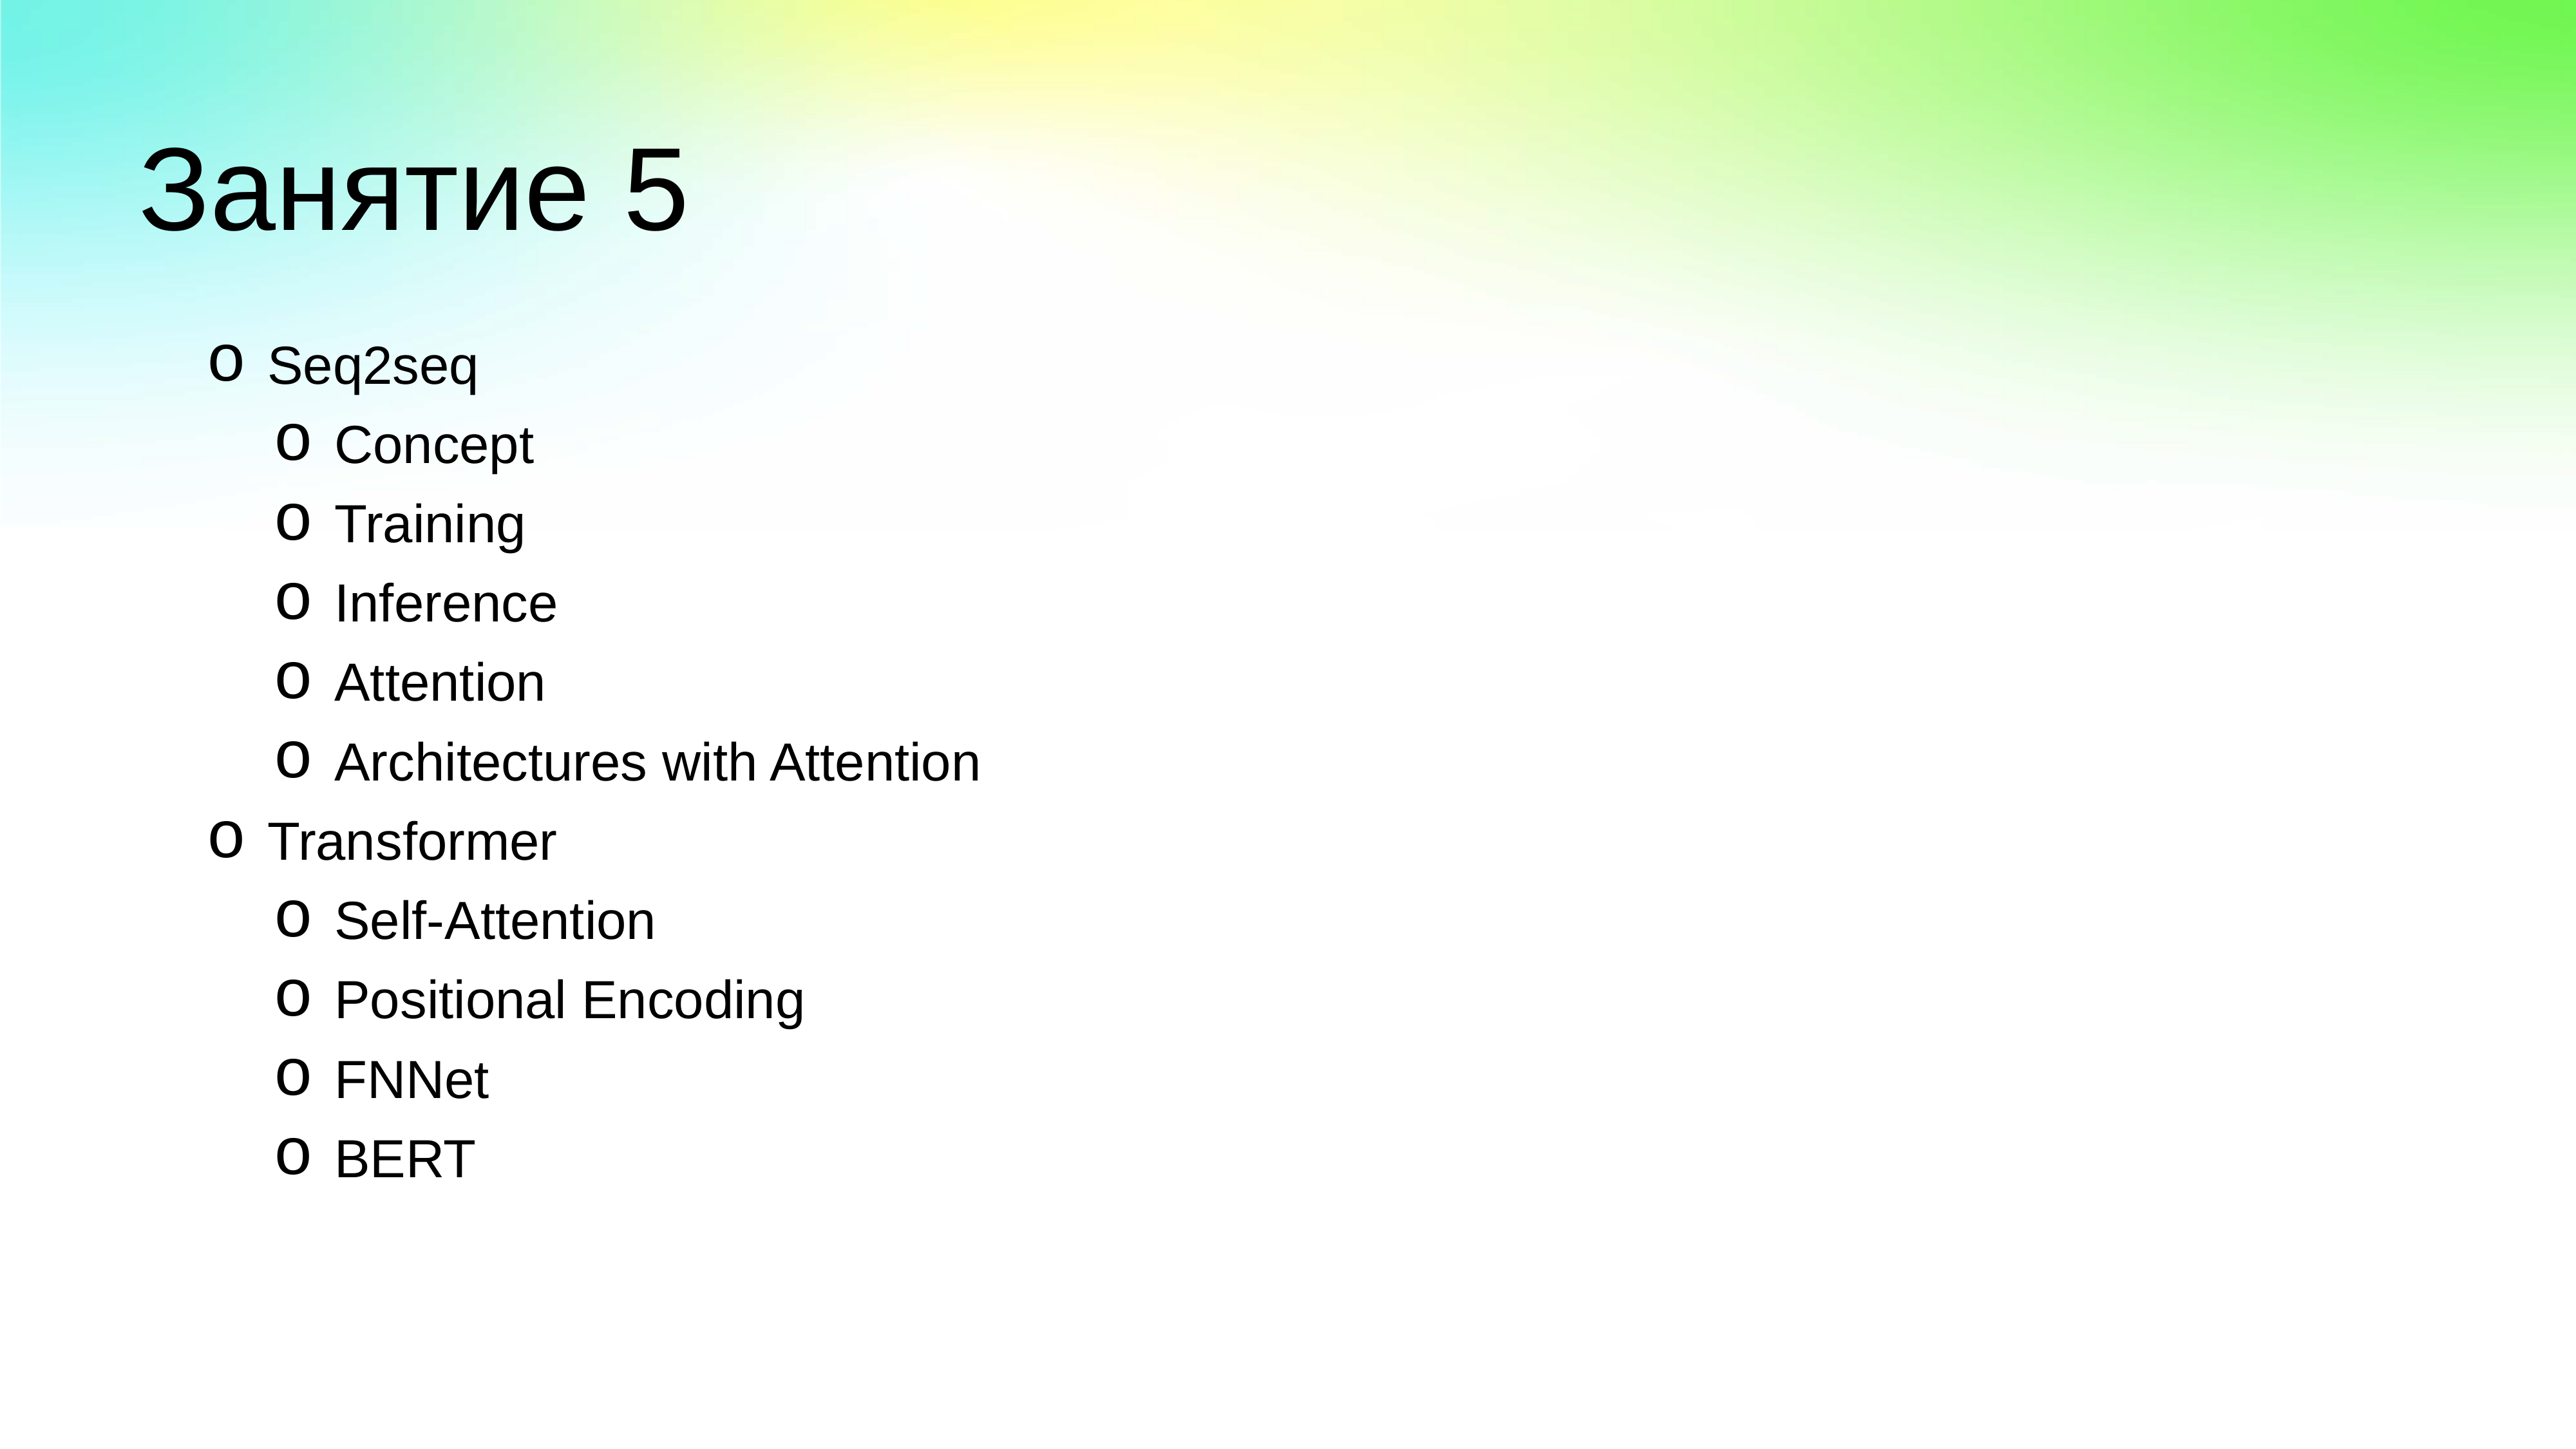

# Занятие 5
Seq2seq
Concept
Training
Inference
Attention
Architectures with Attention
Transformer
Self-Attention
Positional Encoding
FNNet
BERT